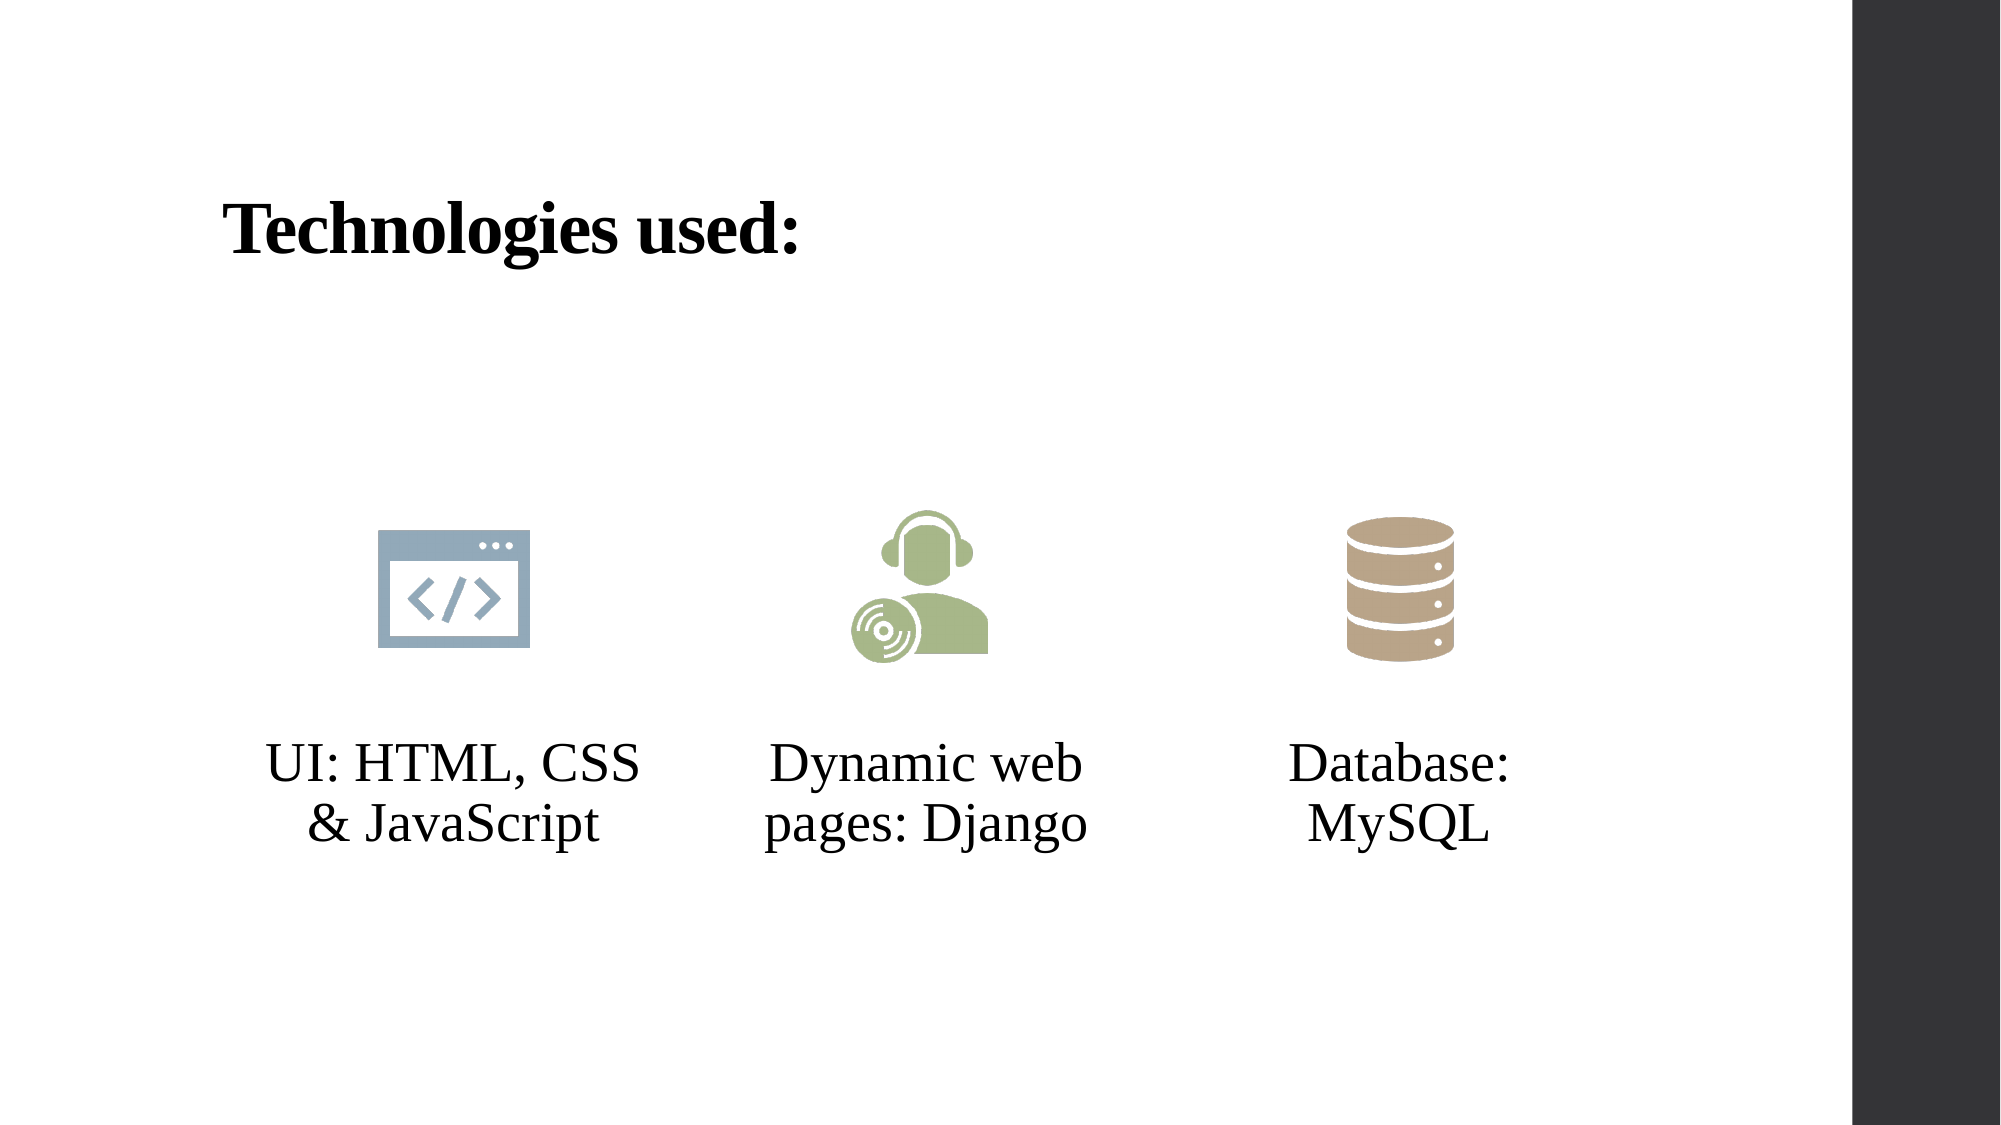

# Technologies used:
UI: HTML, CSS & JavaScript
Dynamic web pages: Django
Database: MySQL